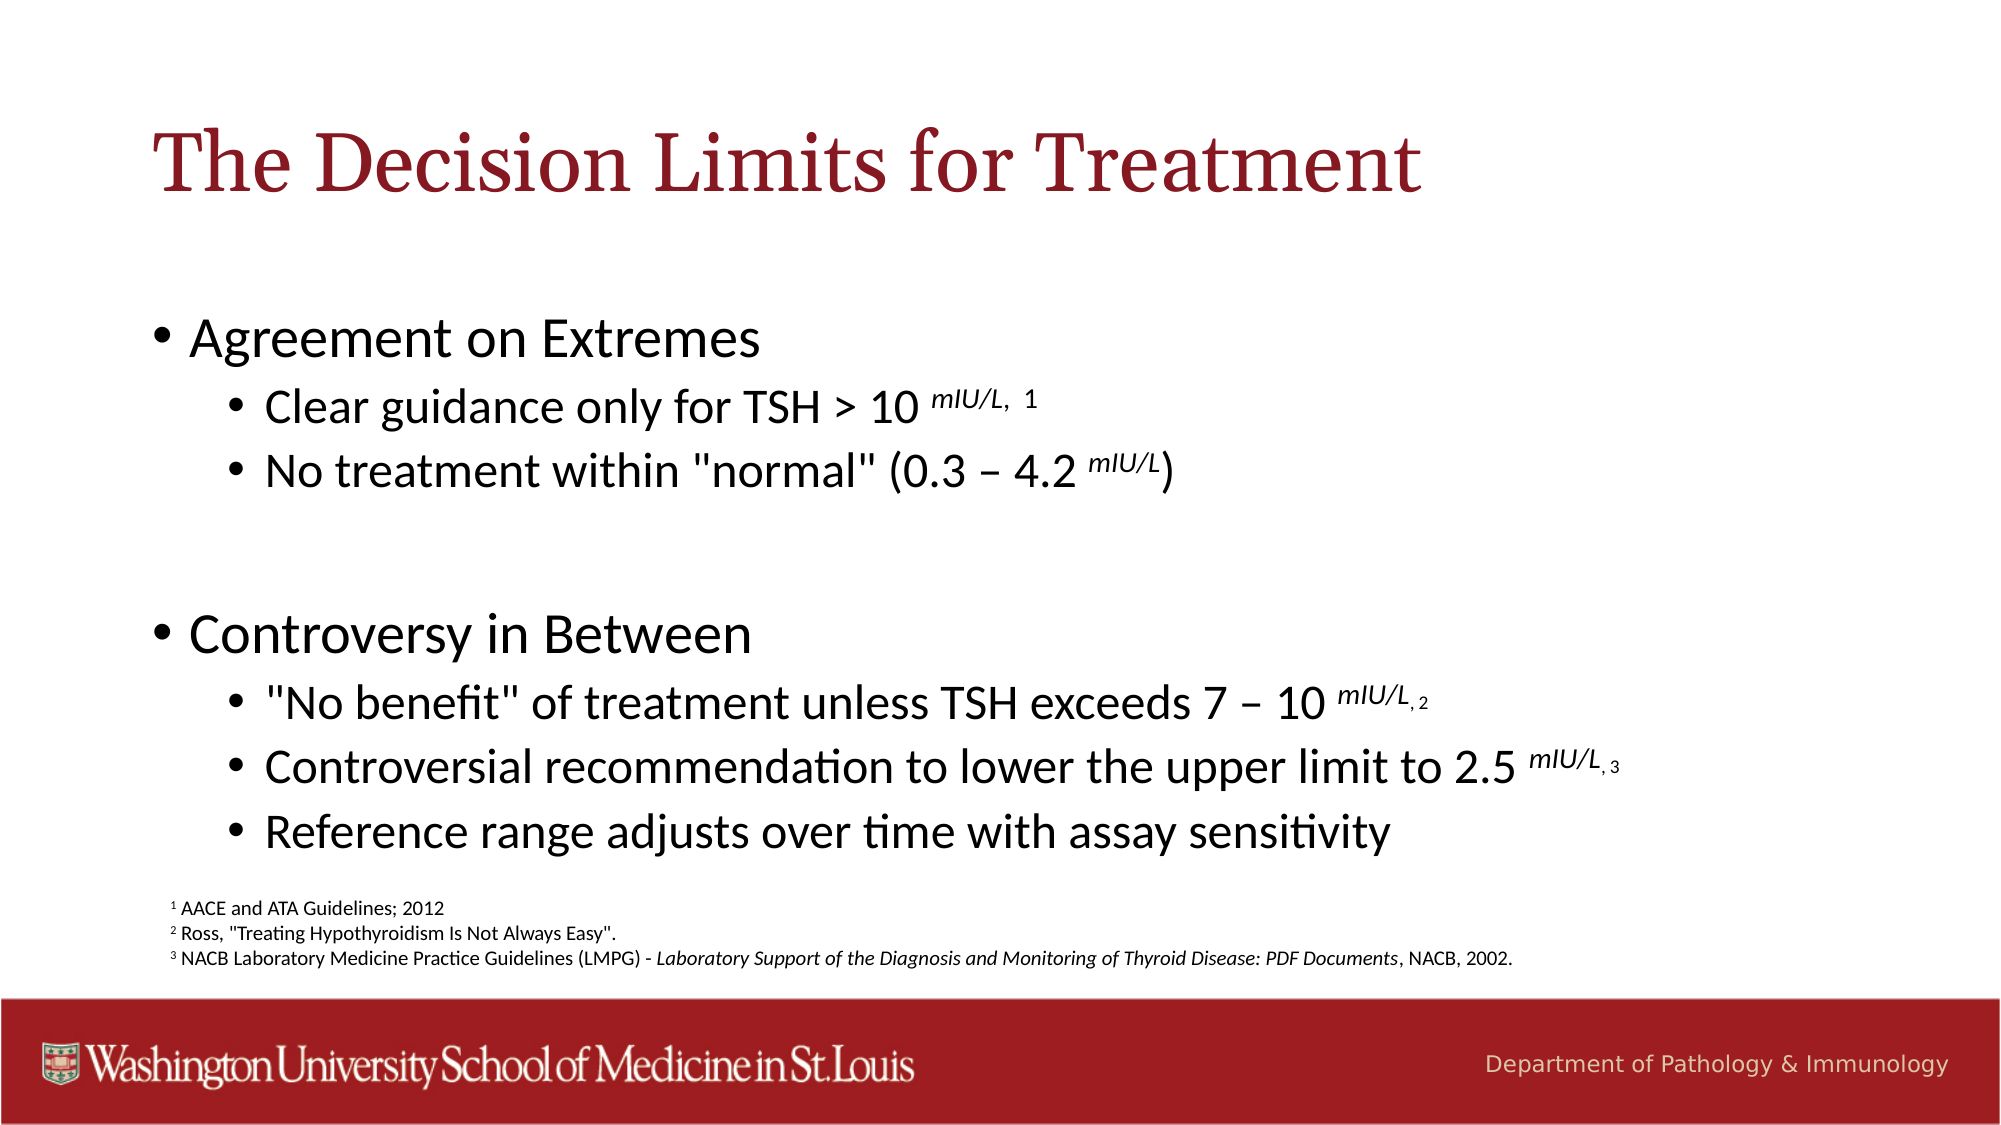

# The Decision Limits for Treatment
Agreement on Extremes
Clear guidance only for TSH > 10 mIU/L,  1
No treatment within "normal" (0.3 – 4.2 mIU/L)

Controversy in Between
"No benefit" of treatment unless TSH exceeds 7 – 10 mIU/L, 2
Controversial recommendation to lower the upper limit to 2.5 mIU/L, 3
Reference range adjusts over time with assay sensitivity
1 AACE and ATA Guidelines; 2012
2 Ross, "Treating Hypothyroidism Is Not Always Easy".
3 NACB Laboratory Medicine Practice Guidelines (LMPG) - Laboratory Support of the Diagnosis and Monitoring of Thyroid Disease: PDF Documents, NACB, 2002.